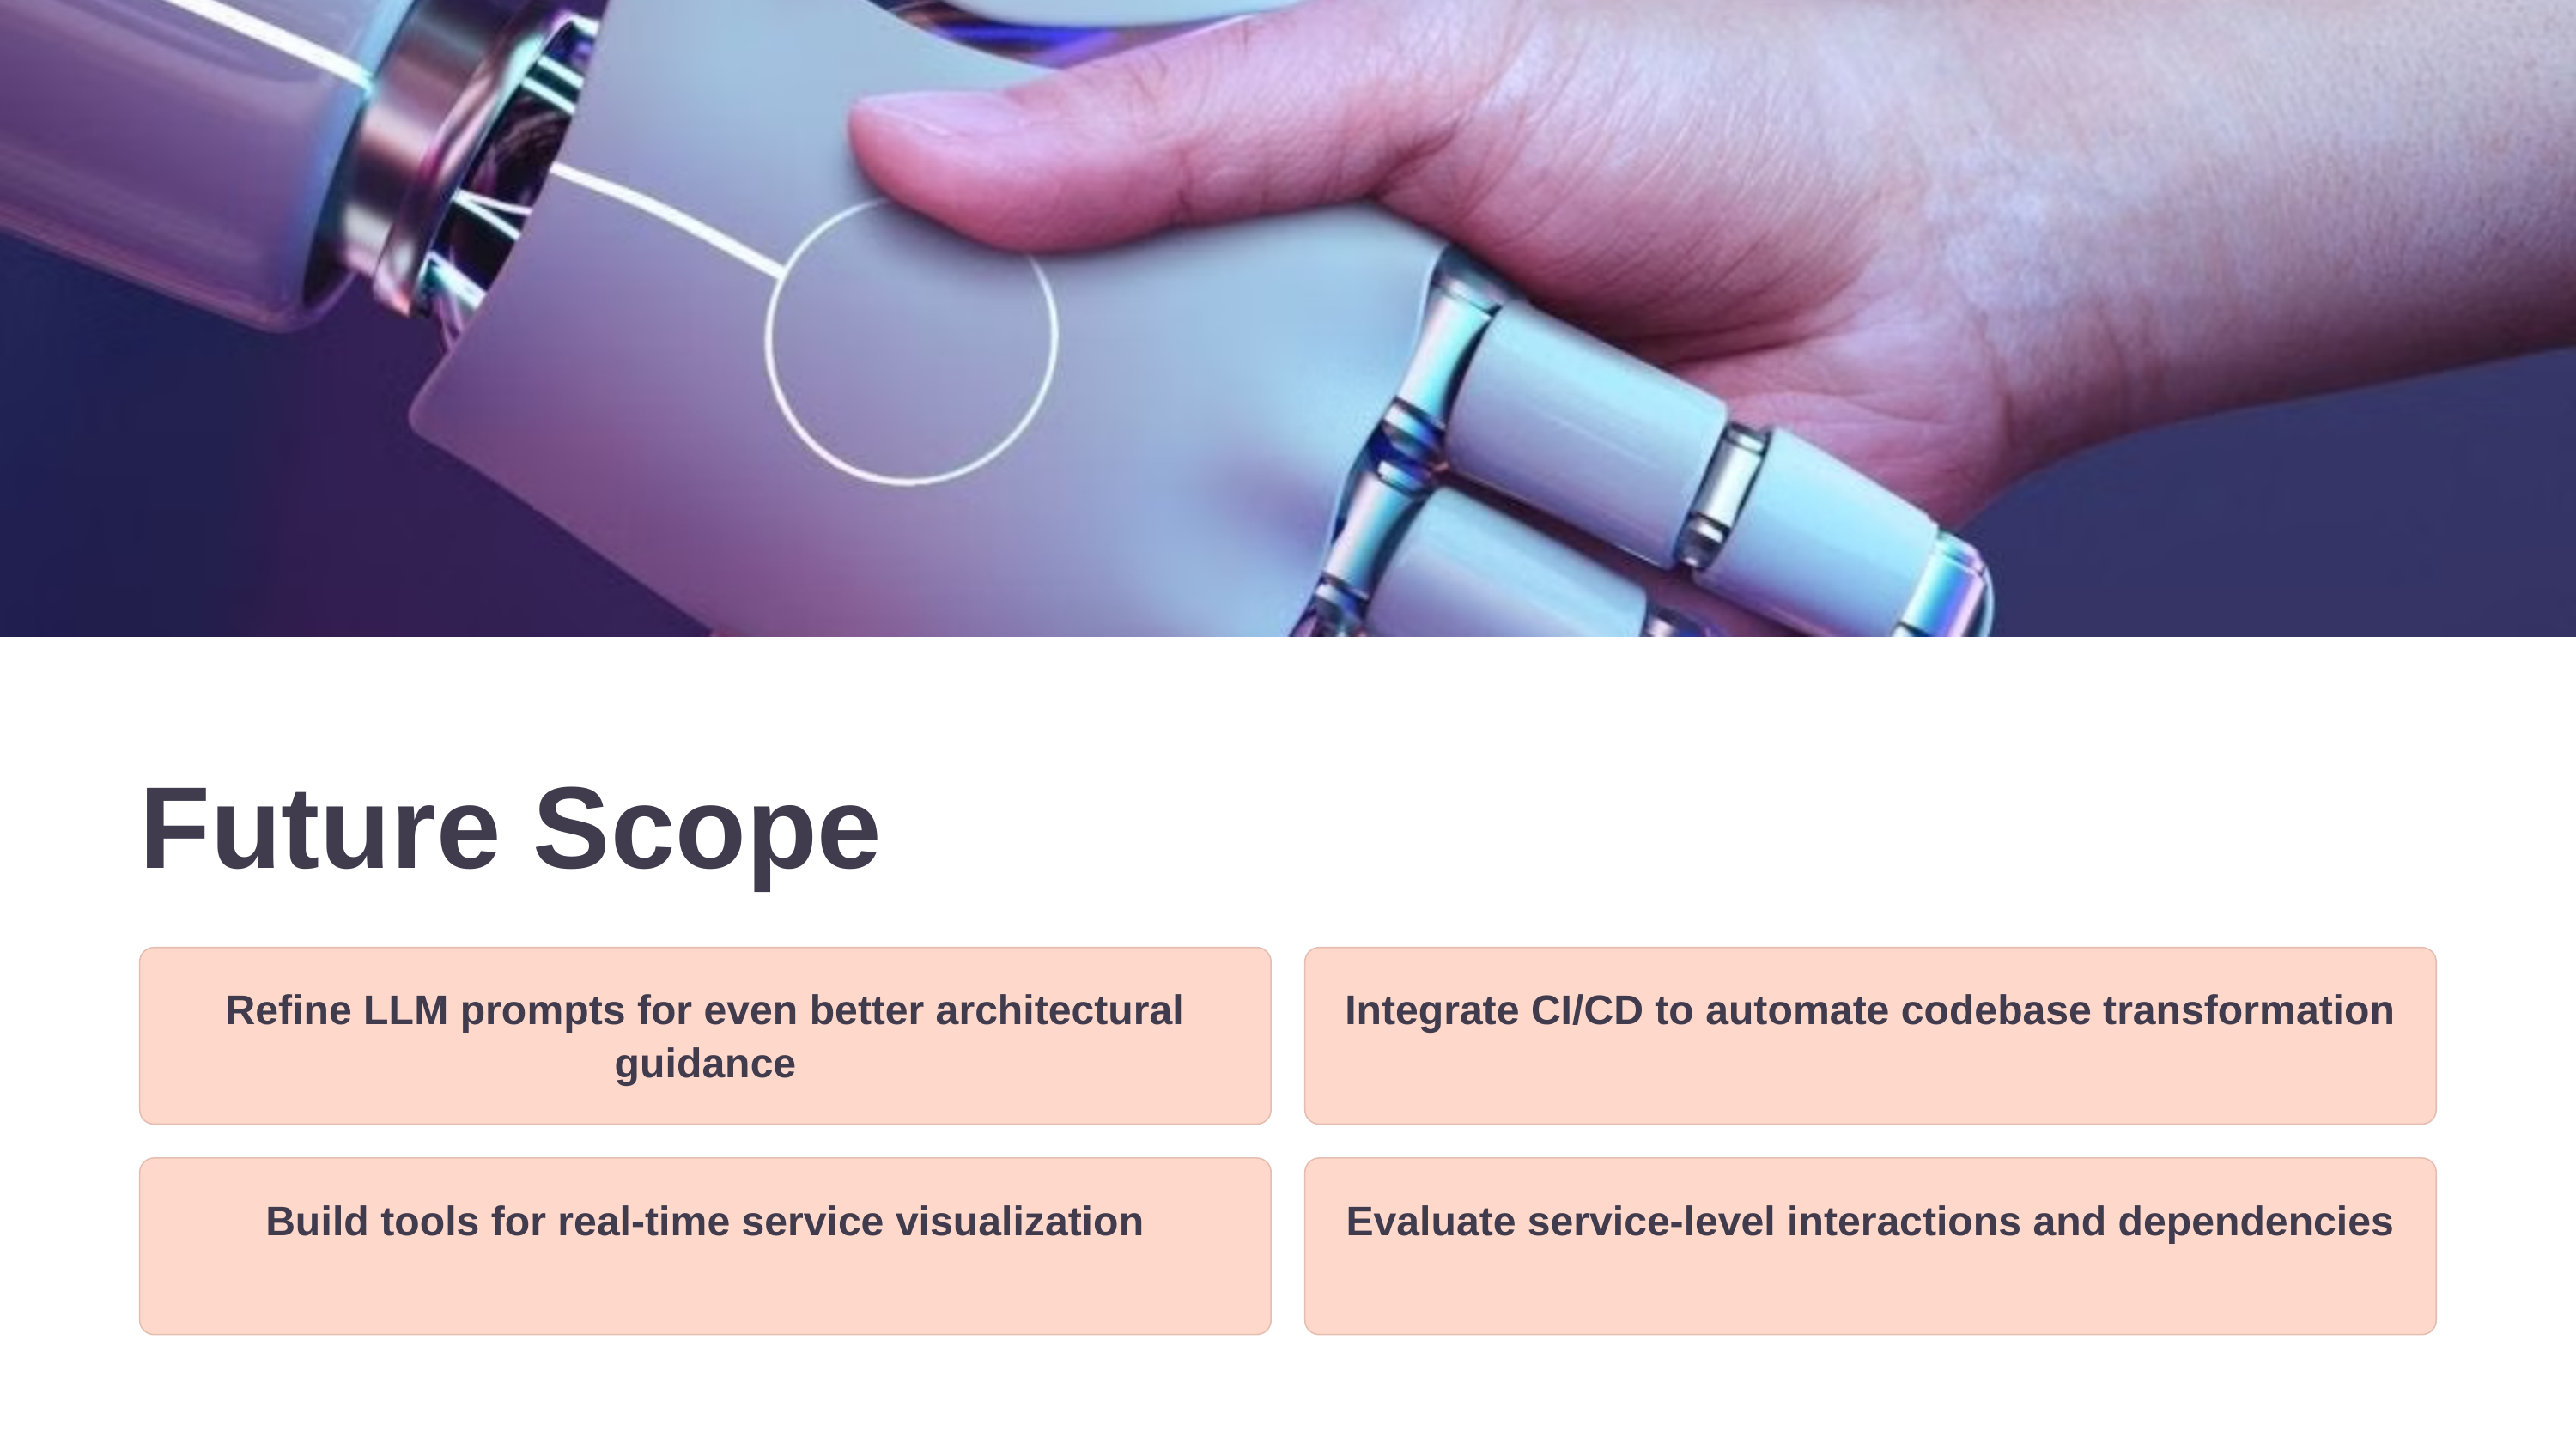

Future Scope

Refine LLM prompts for even better architectural guidance

Integrate CI/CD to automate codebase transformation

Build tools for real-time service visualization

Evaluate service-level interactions and dependencies